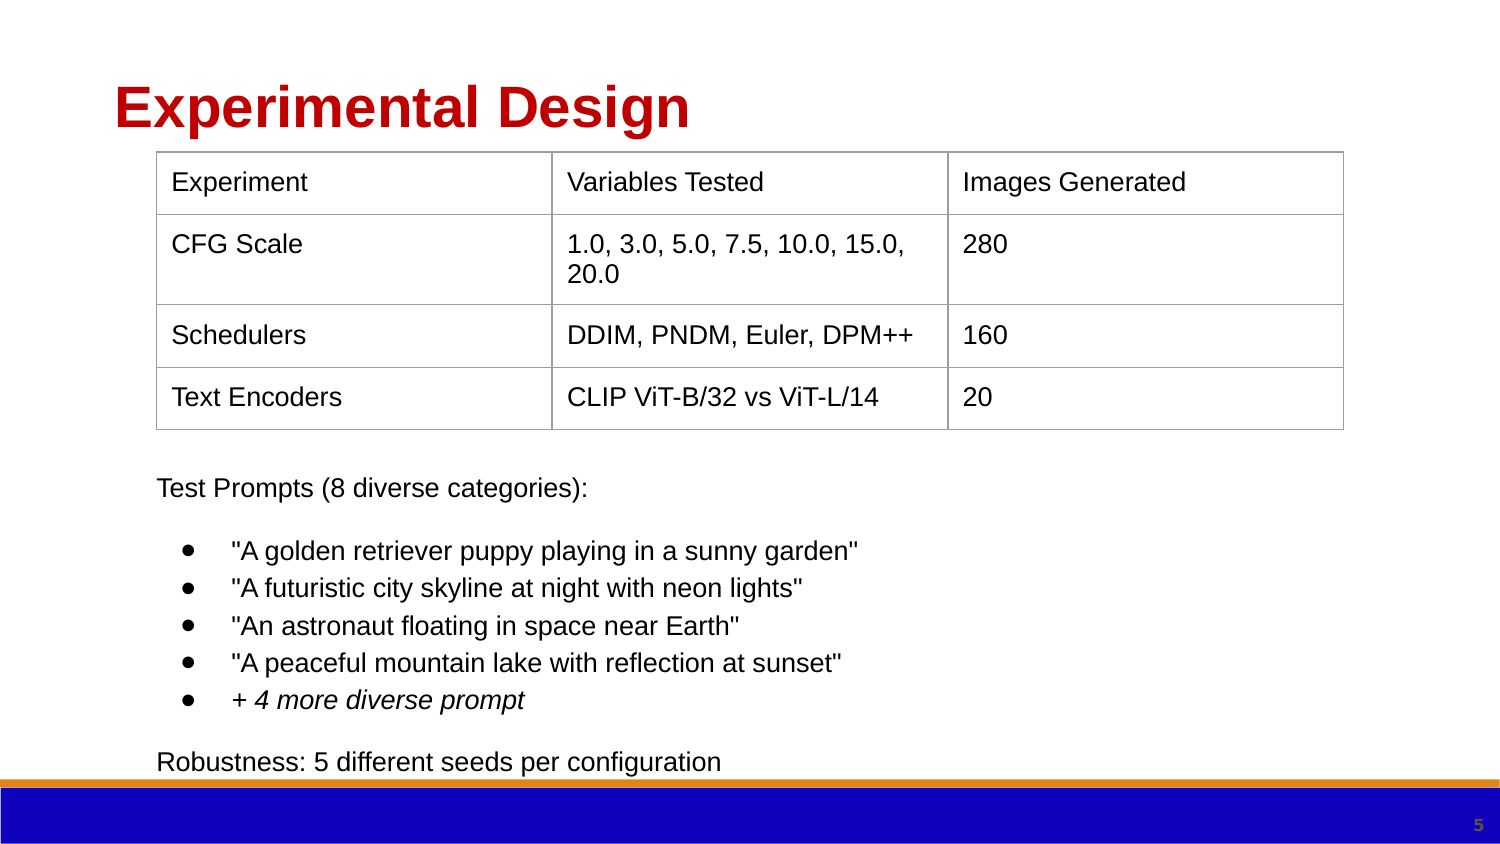

Experimental Design

Test Prompts (8 diverse categories):
"A golden retriever puppy playing in a sunny garden"
"A futuristic city skyline at night with neon lights"
"An astronaut floating in space near Earth"
"A peaceful mountain lake with reflection at sunset"
+ 4 more diverse prompt
Robustness: 5 different seeds per configuration
| Experiment | Variables Tested | Images Generated |
| --- | --- | --- |
| CFG Scale | 1.0, 3.0, 5.0, 7.5, 10.0, 15.0, 20.0 | 280 |
| Schedulers | DDIM, PNDM, Euler, DPM++ | 160 |
| Text Encoders | CLIP ViT-B/32 vs ViT-L/14 | 20 |

5